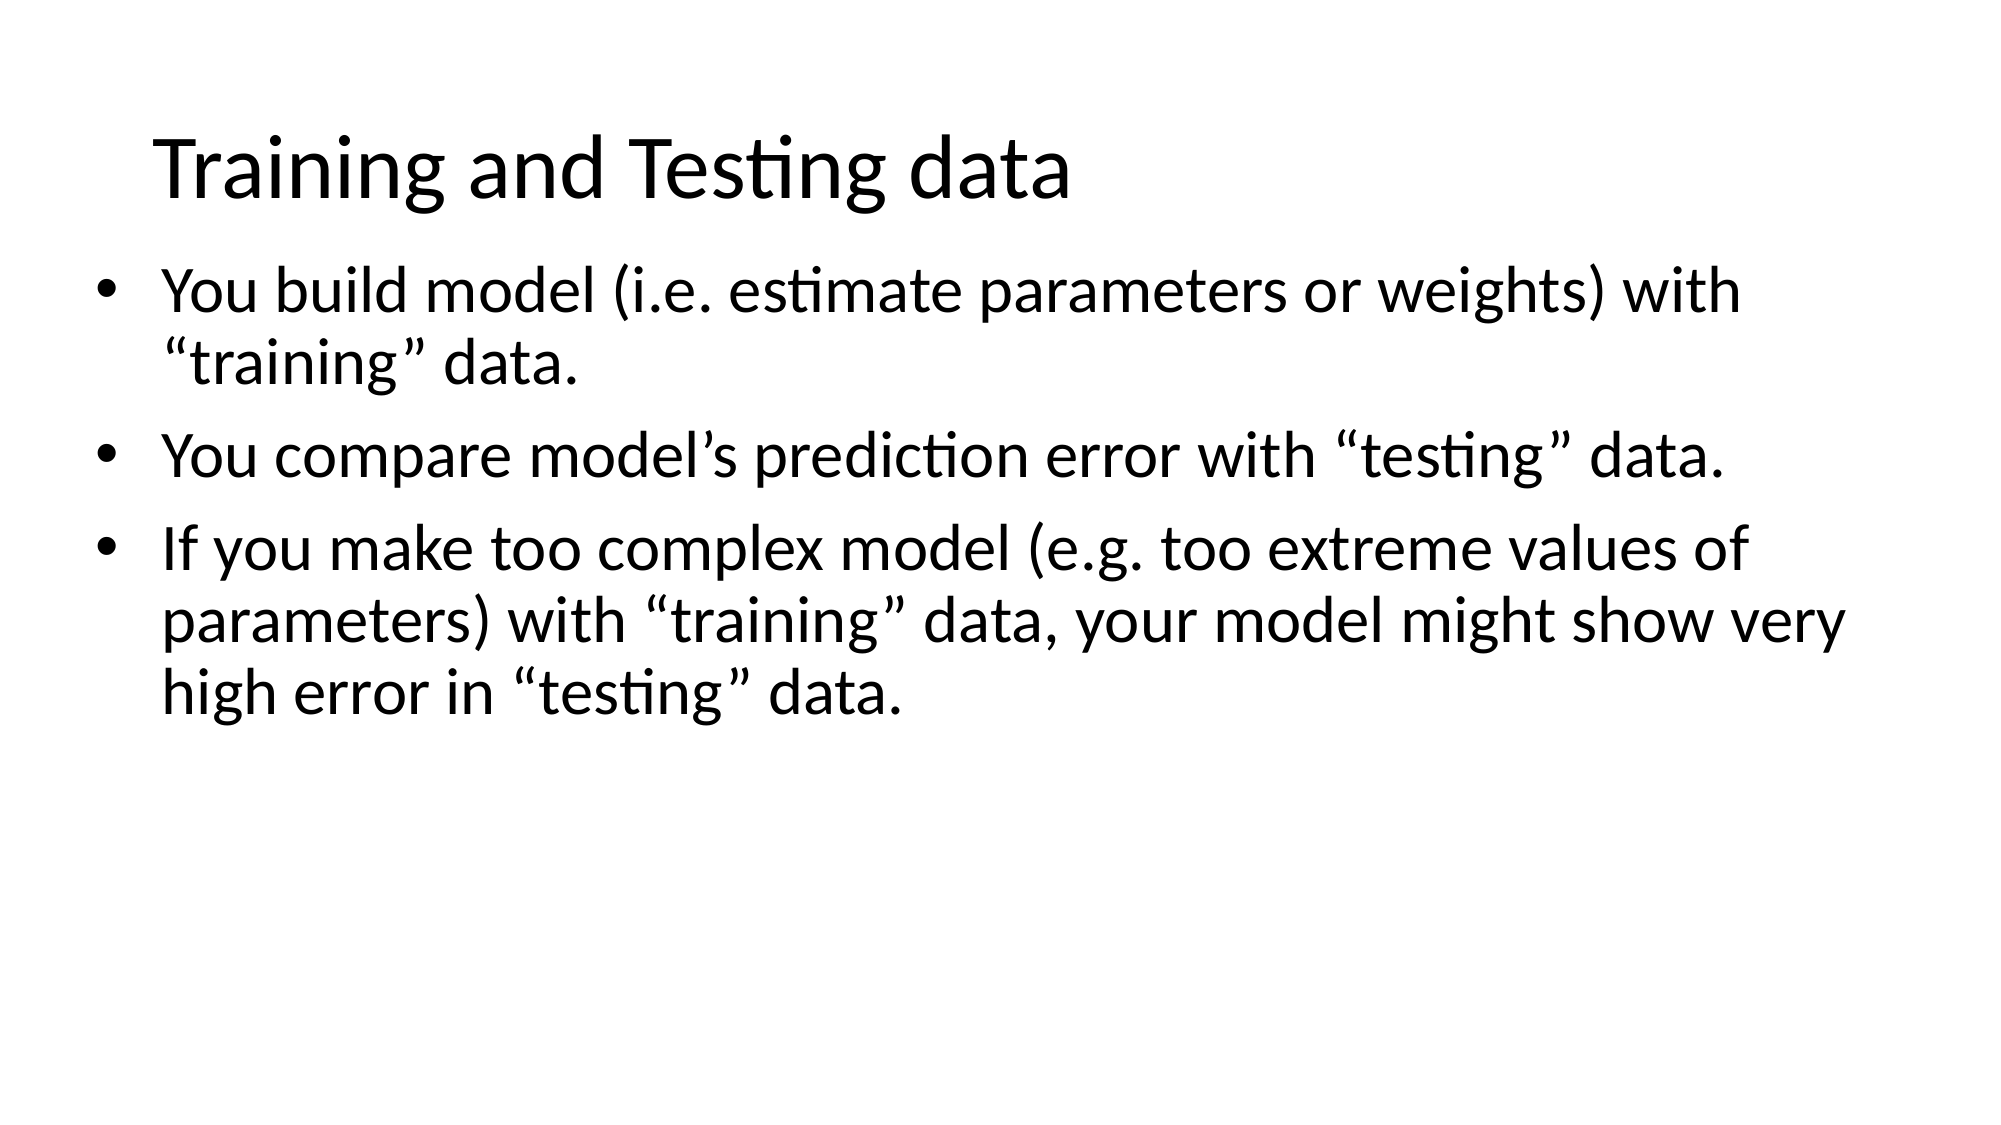

# Training and Testing data
You build model (i.e. estimate parameters or weights) with “training” data.
You compare model’s prediction error with “testing” data.
If you make too complex model (e.g. too extreme values of parameters) with “training” data, your model might show very high error in “testing” data.